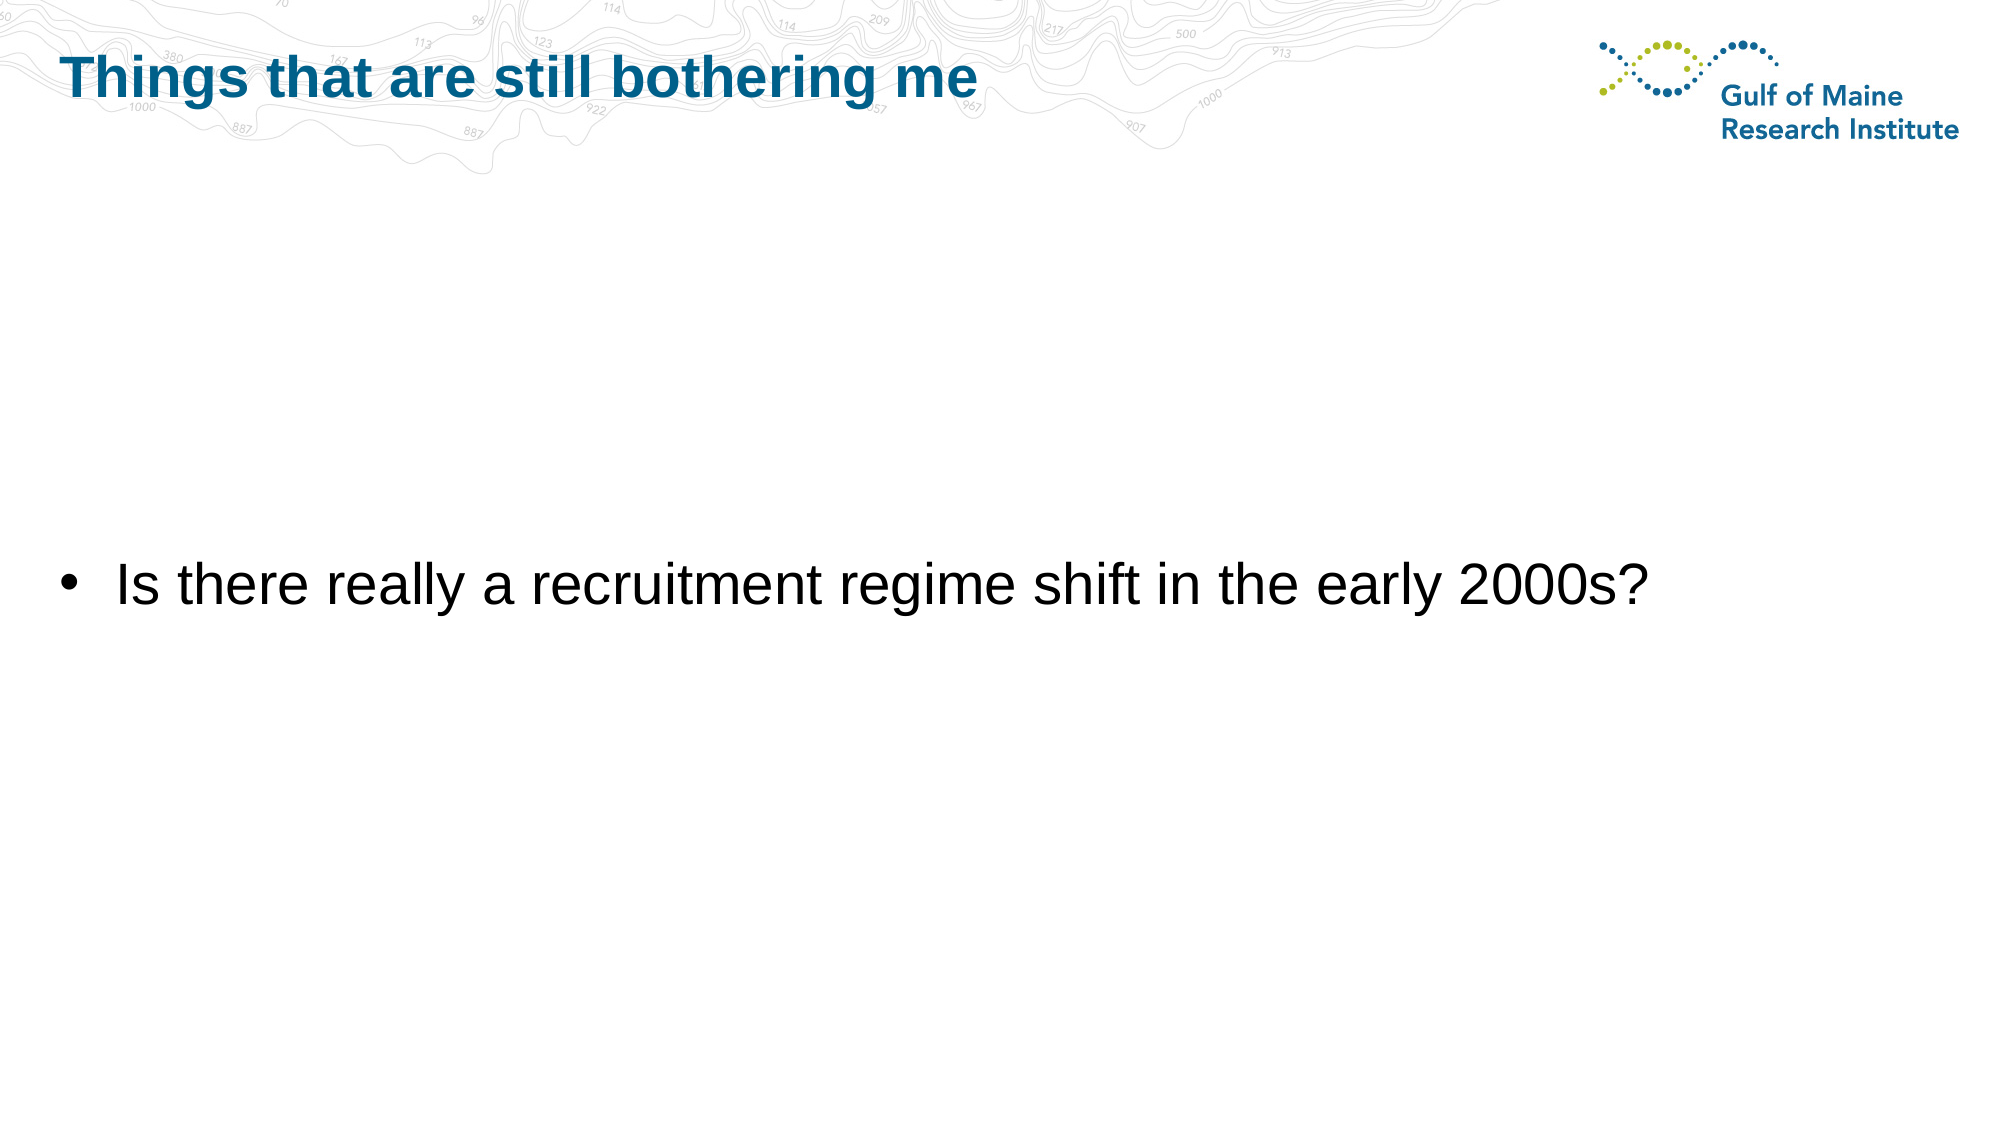

# Things that are still bothering me
Is there really a recruitment regime shift in the early 2000s?